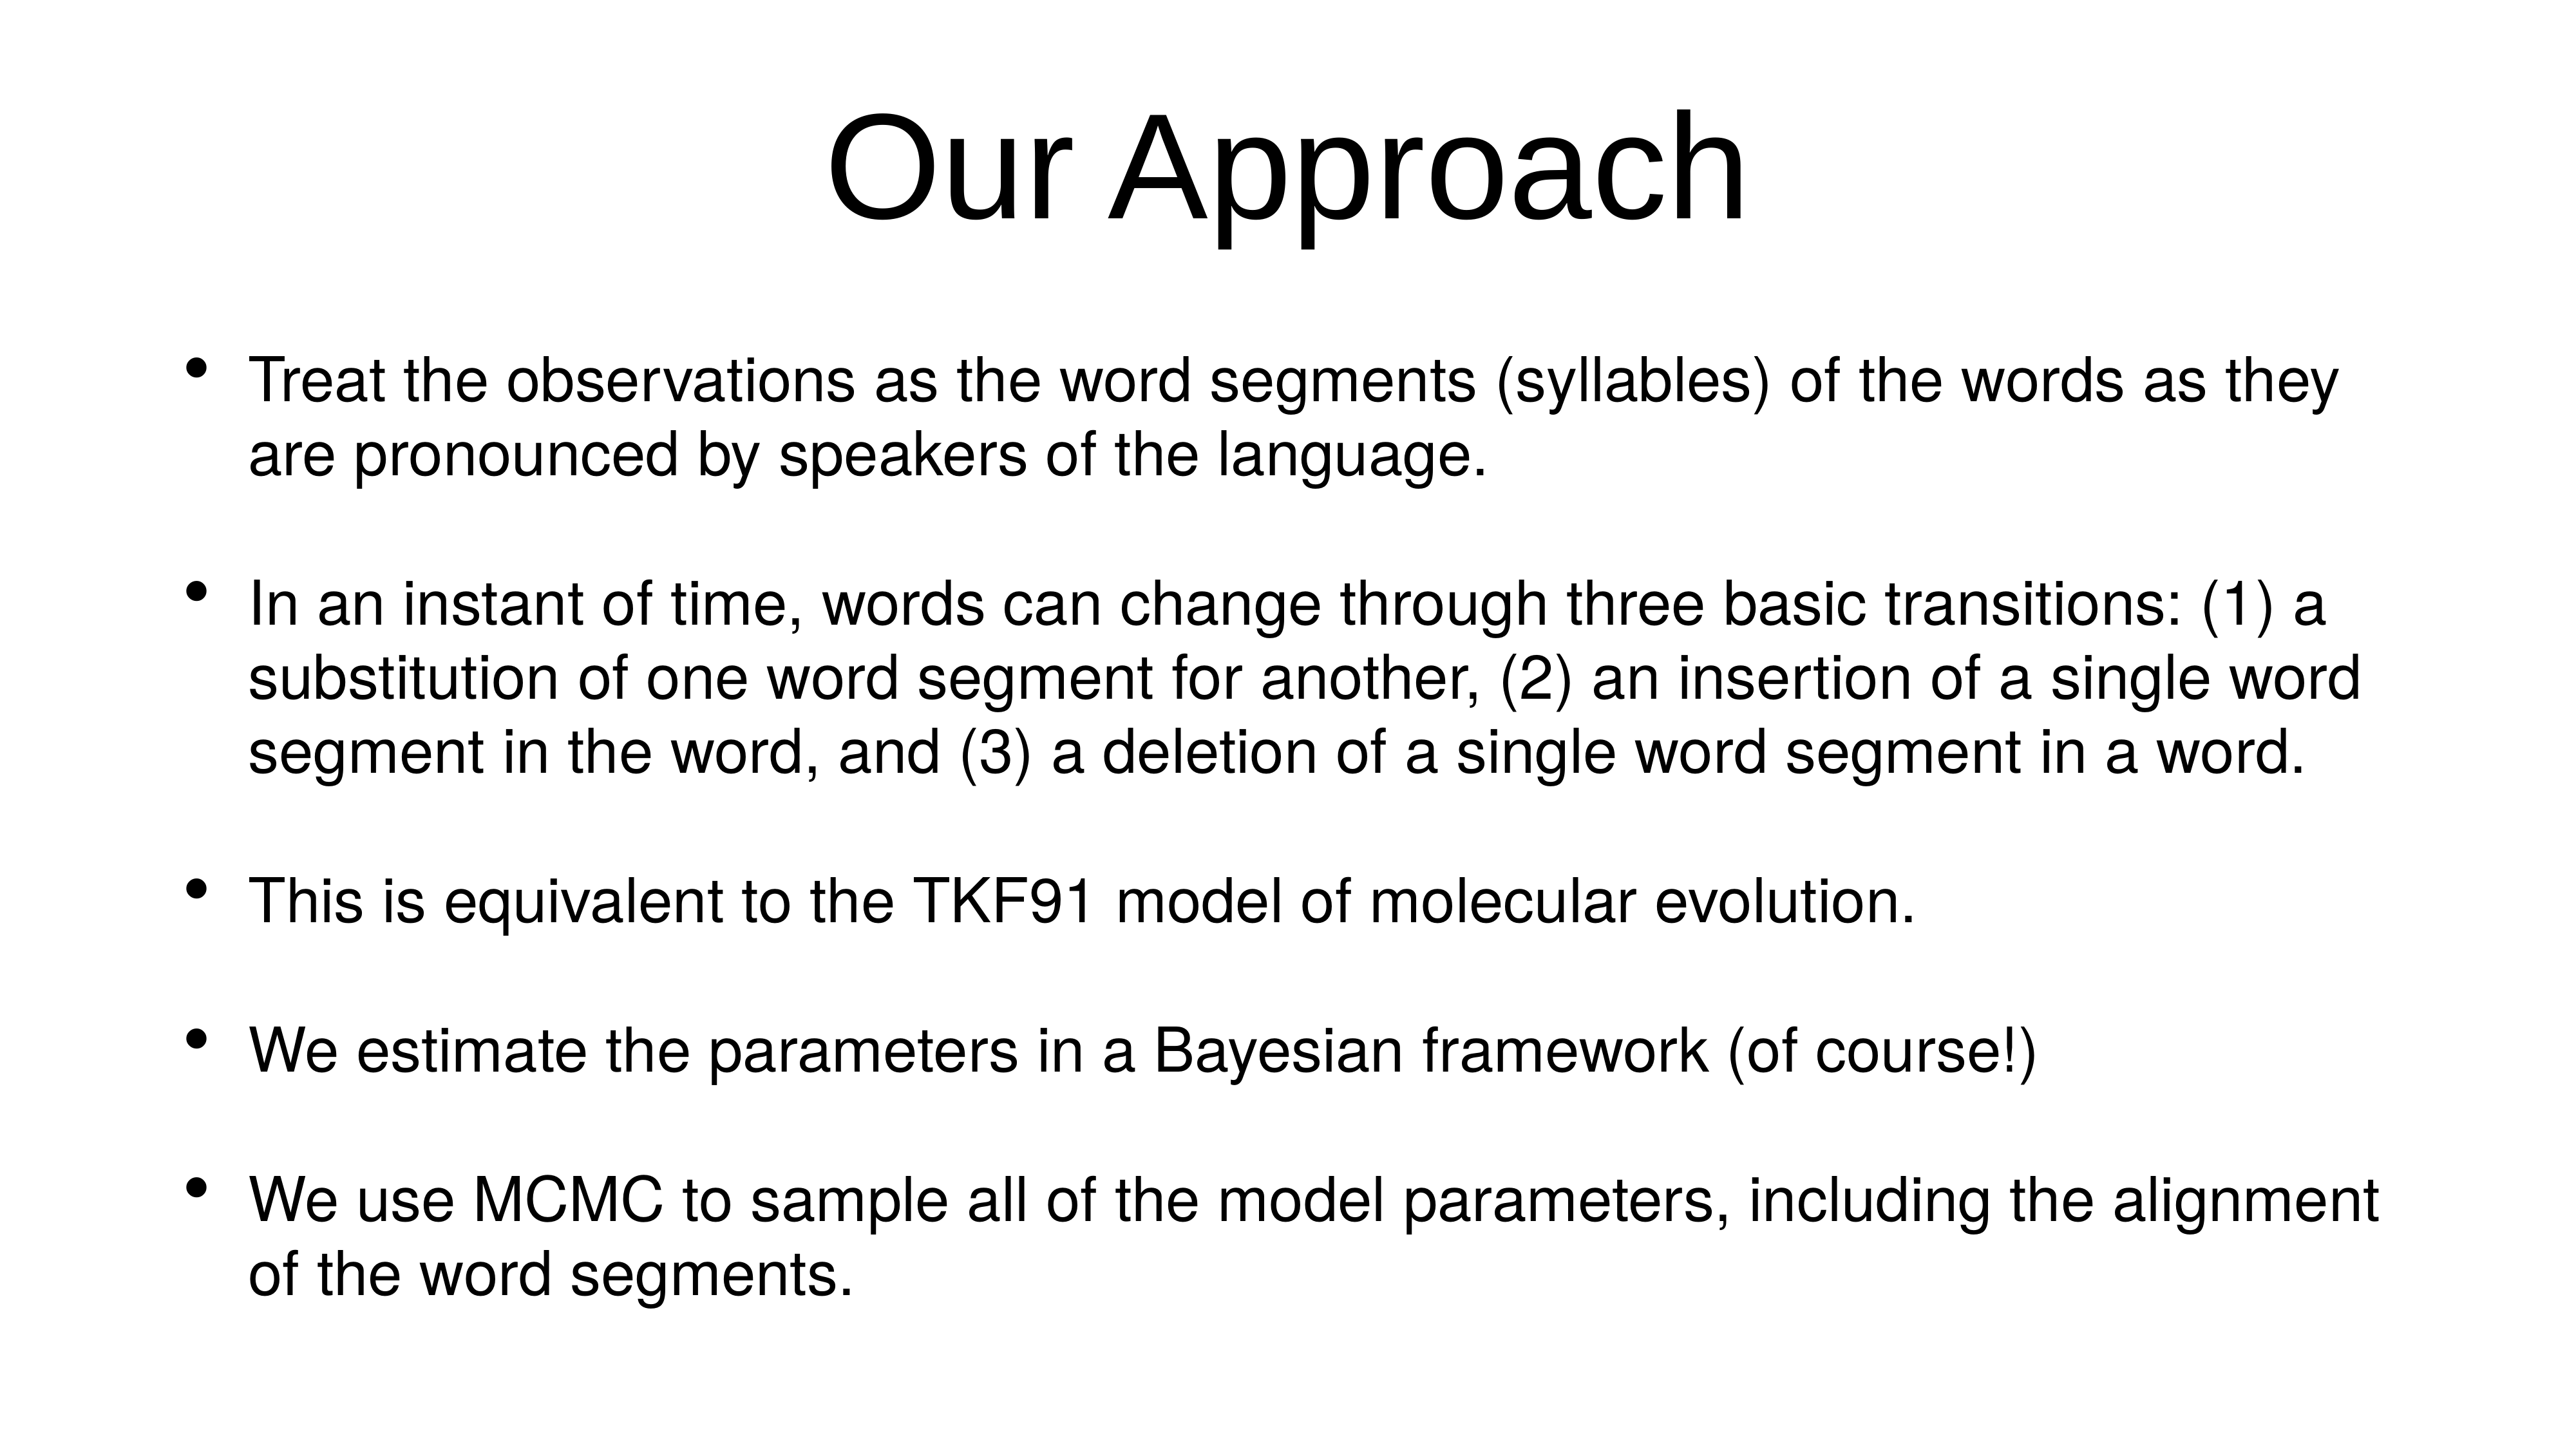

# Our Approach
Treat the observations as the word segments (syllables) of the words as they are pronounced by speakers of the language.
In an instant of time, words can change through three basic transitions: (1) a substitution of one word segment for another, (2) an insertion of a single word segment in the word, and (3) a deletion of a single word segment in a word.
This is equivalent to the TKF91 model of molecular evolution.
We estimate the parameters in a Bayesian framework (of course!)
We use MCMC to sample all of the model parameters, including the alignment of the word segments.